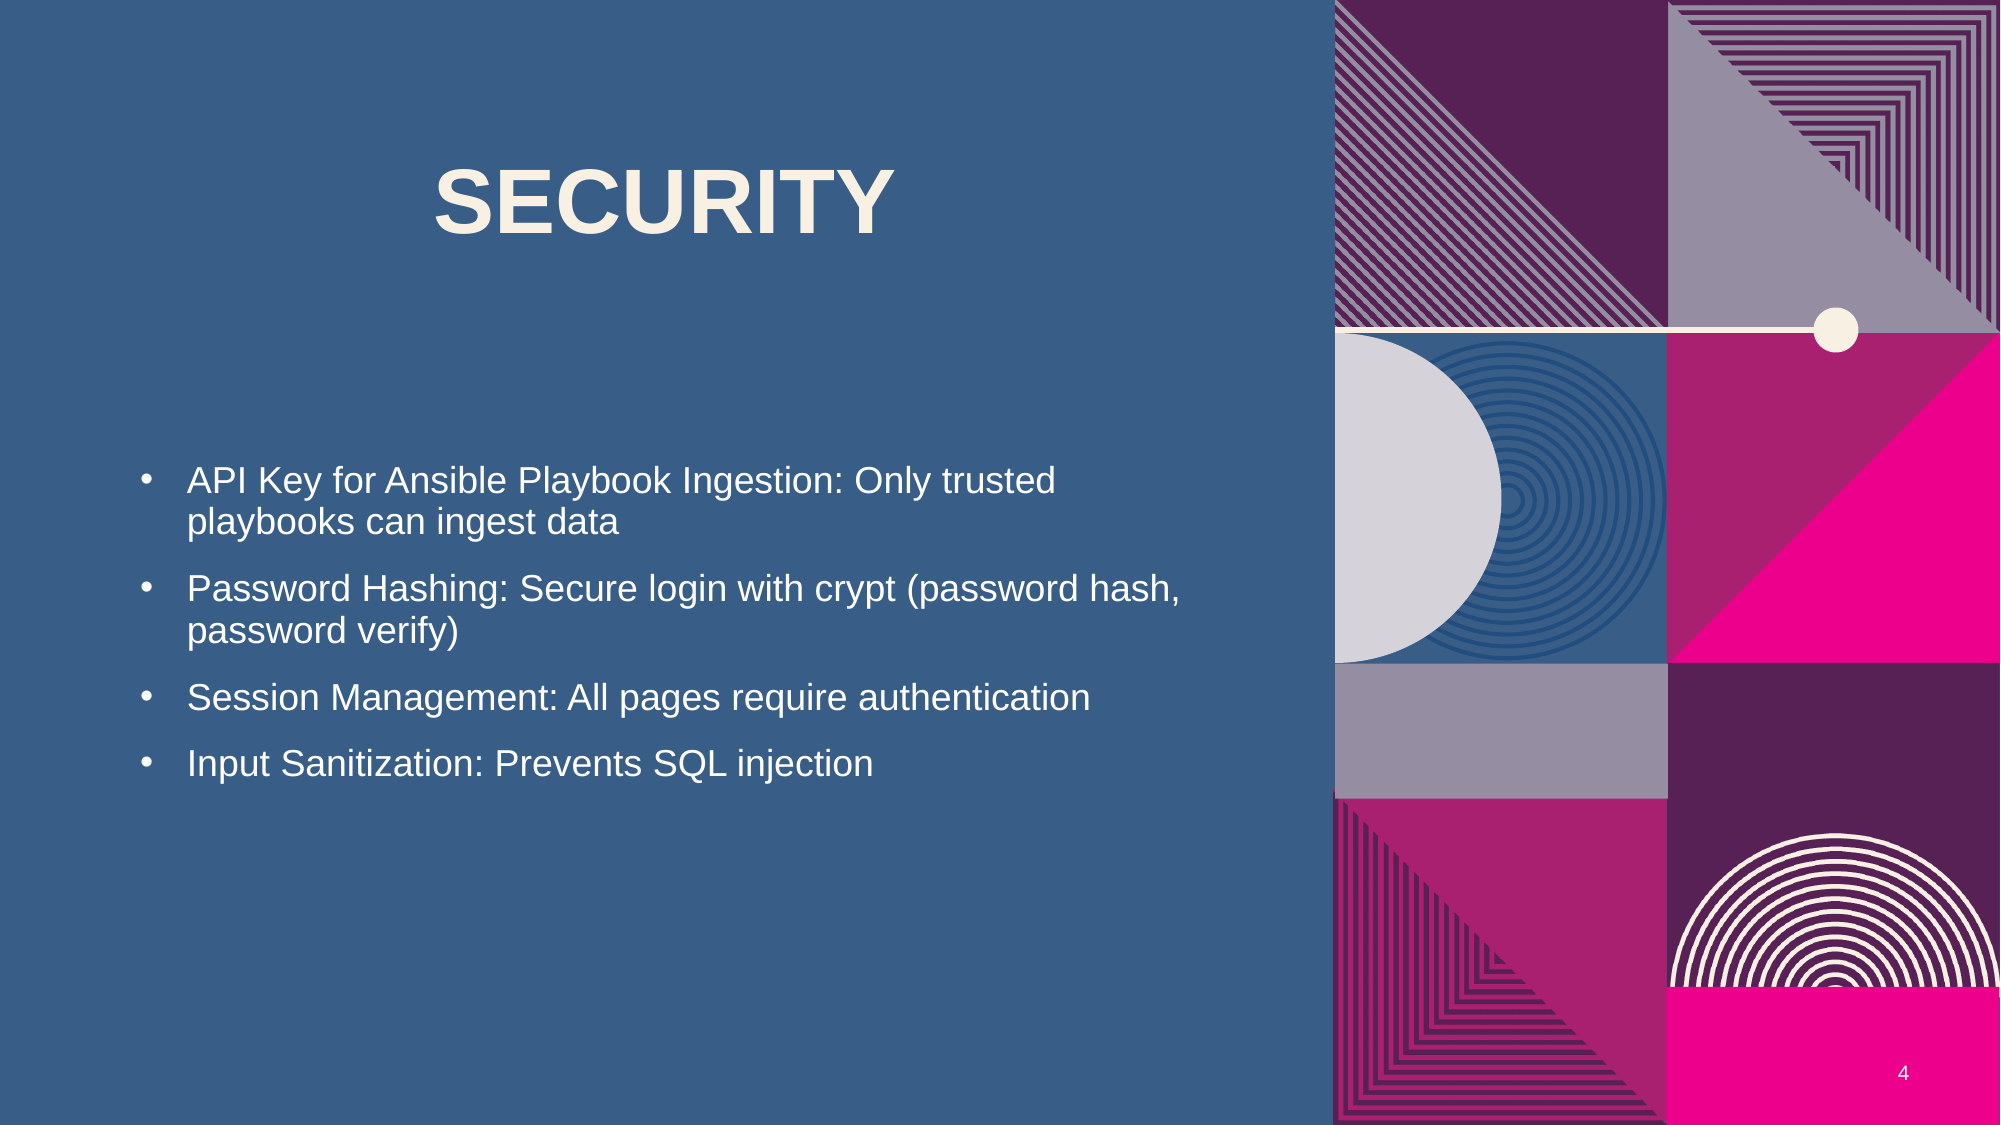

# Security
API Key for Ansible Playbook Ingestion: Only trusted playbooks can ingest data
Password Hashing: Secure login with crypt (password hash, password verify)
Session Management: All pages require authentication
Input Sanitization: Prevents SQL injection
4